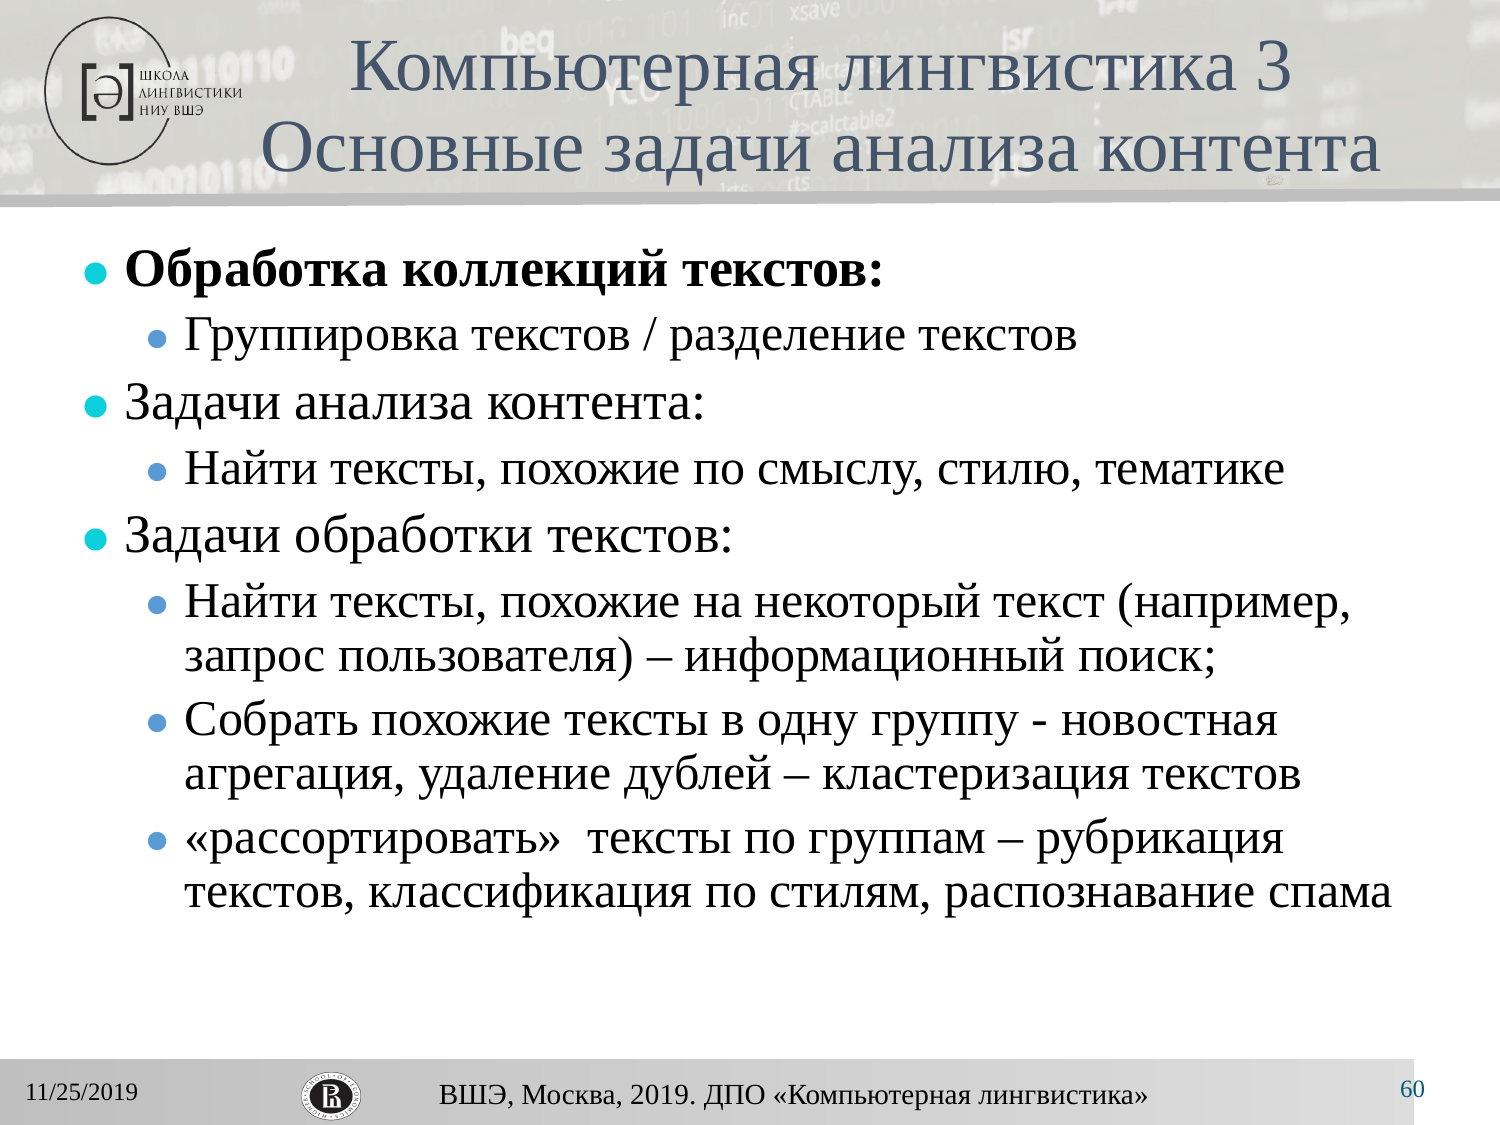

# Компьютерная лингвистика 3 Основные задачи анализа контента
Обработка коллекций текстов:
Группировка текстов / разделение текстов
Задачи анализа контента:
Найти тексты, похожие по смыслу, стилю, тематике
Задачи обработки текстов:
Найти тексты, похожие на некоторый текст (например, запрос пользователя) – информационный поиск;
Собрать похожие тексты в одну группу - новостная агрегация, удаление дублей – кластеризация текстов
«рассортировать»  тексты по группам – рубрикация текстов, классификация по стилям, распознавание спама

60
11/25/2019